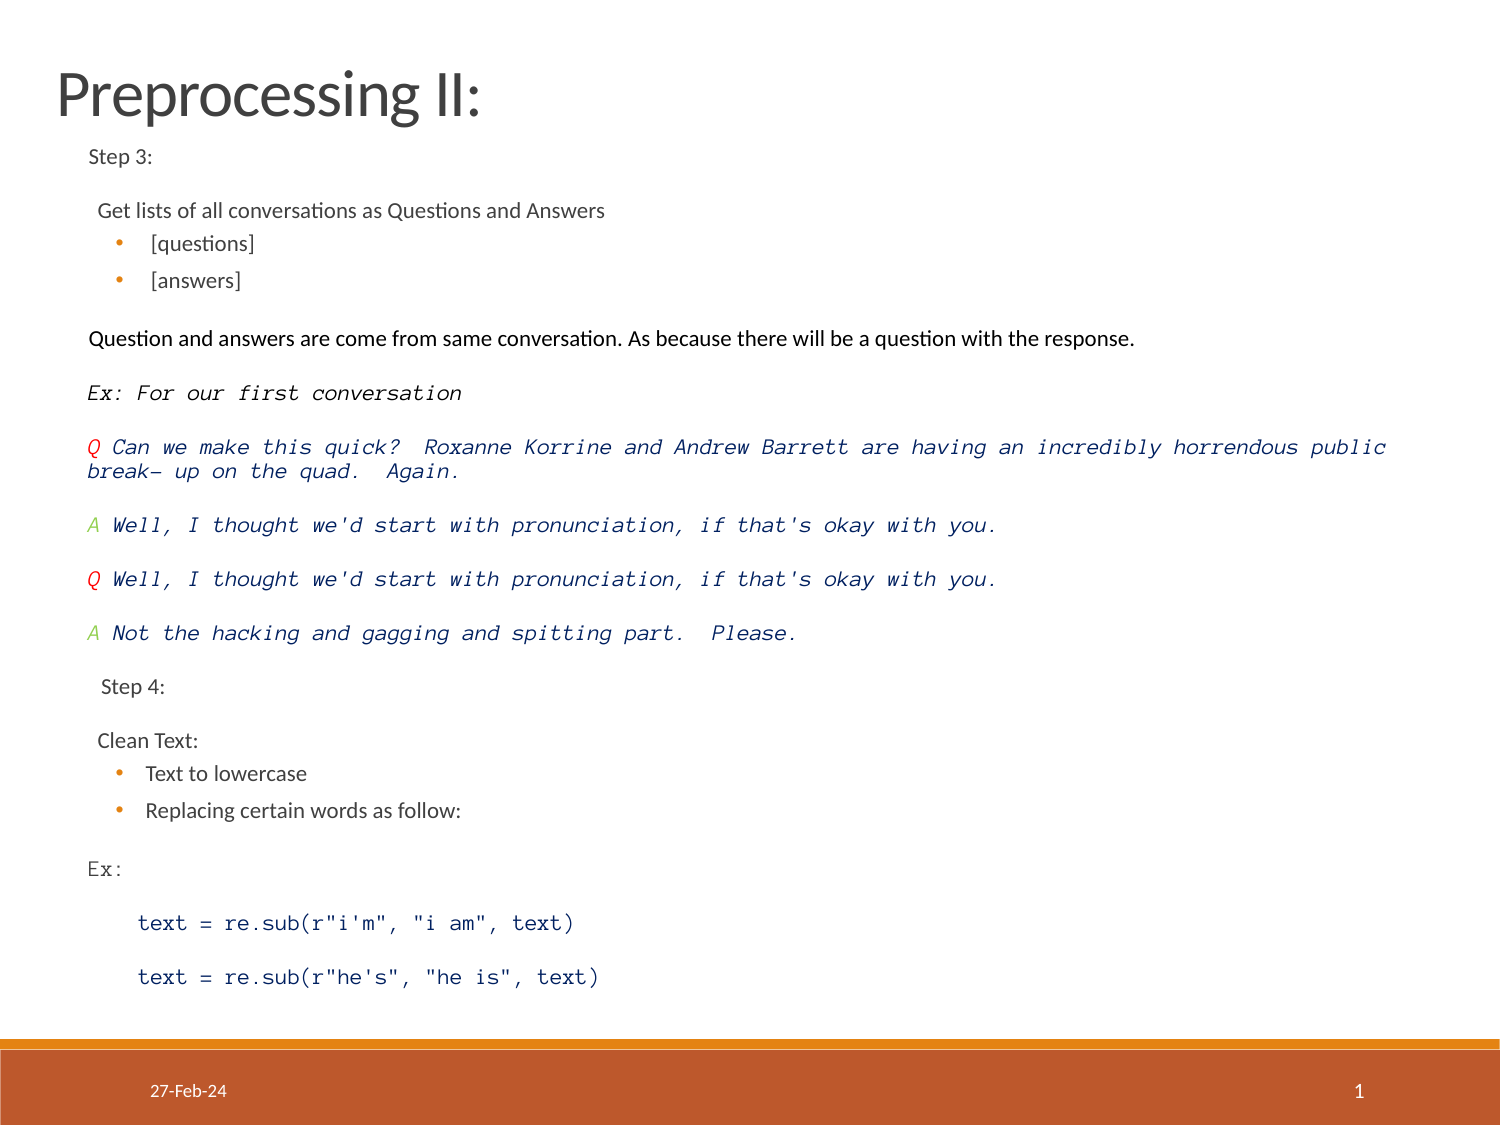

Preprocessing II:
Step 3:
Get lists of all conversations as Questions and Answers
 [questions]
 [answers]
Question and answers are come from same conversation. As because there will be a question with the response.
Ex: For our first conversation
Q Can we make this quick?  Roxanne Korrine and Andrew Barrett are having an incredibly horrendous public break- up on the quad.  Again.
A Well, I thought we'd start with pronunciation, if that's okay with you.
Q Well, I thought we'd start with pronunciation, if that's okay with you.
A Not the hacking and gagging and spitting part.  Please.
 Step 4:
Clean Text:
Text to lowercase
Replacing certain words as follow:
Ex:
    text = re.sub(r"i'm", "i am", text)
    text = re.sub(r"he's", "he is", text)

27-Feb-24
19